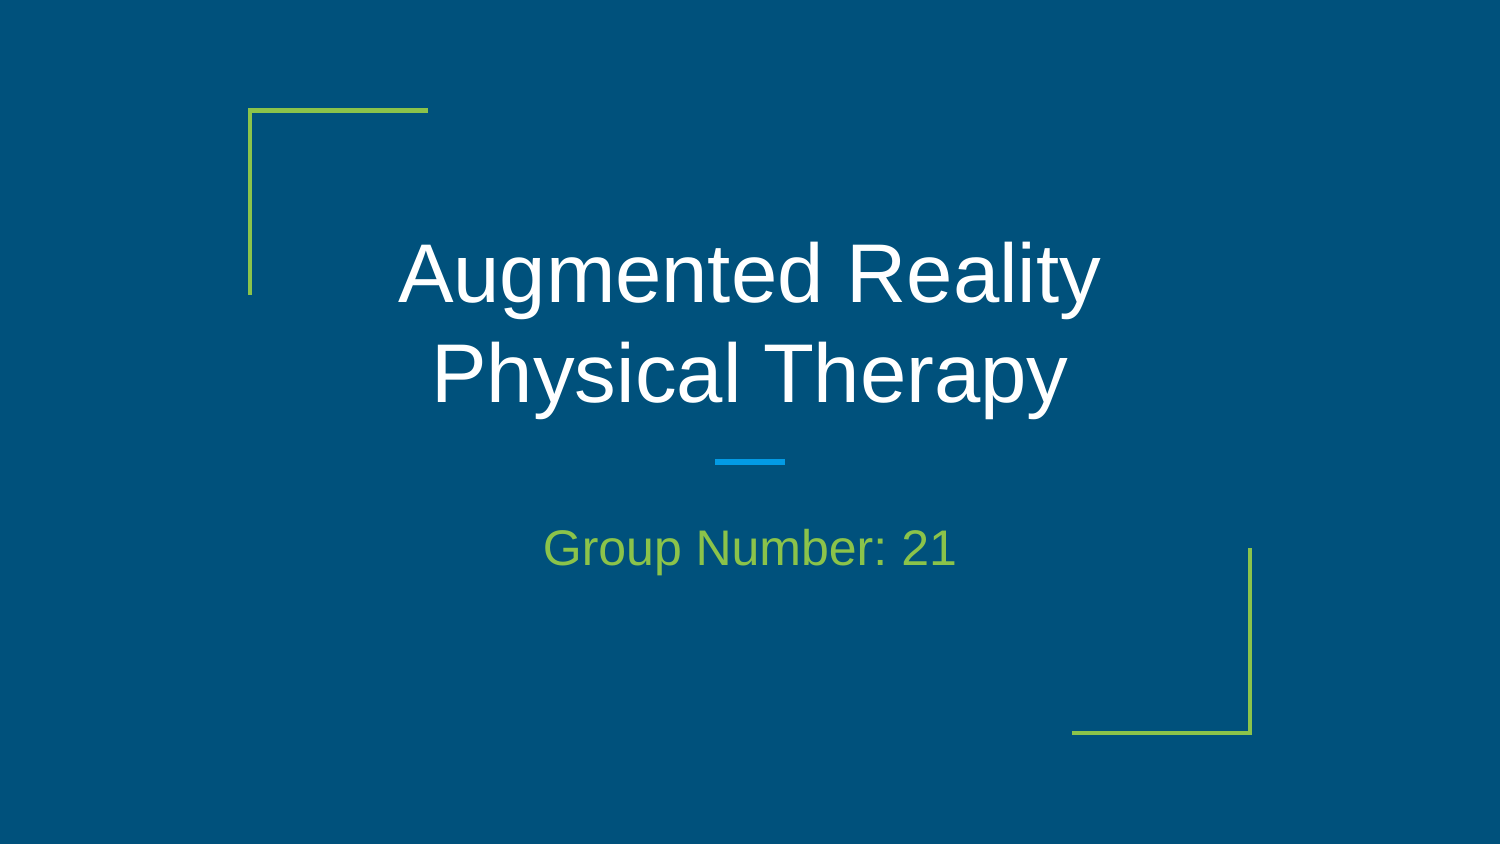

# Augmented Reality Physical Therapy
Group Number: 21